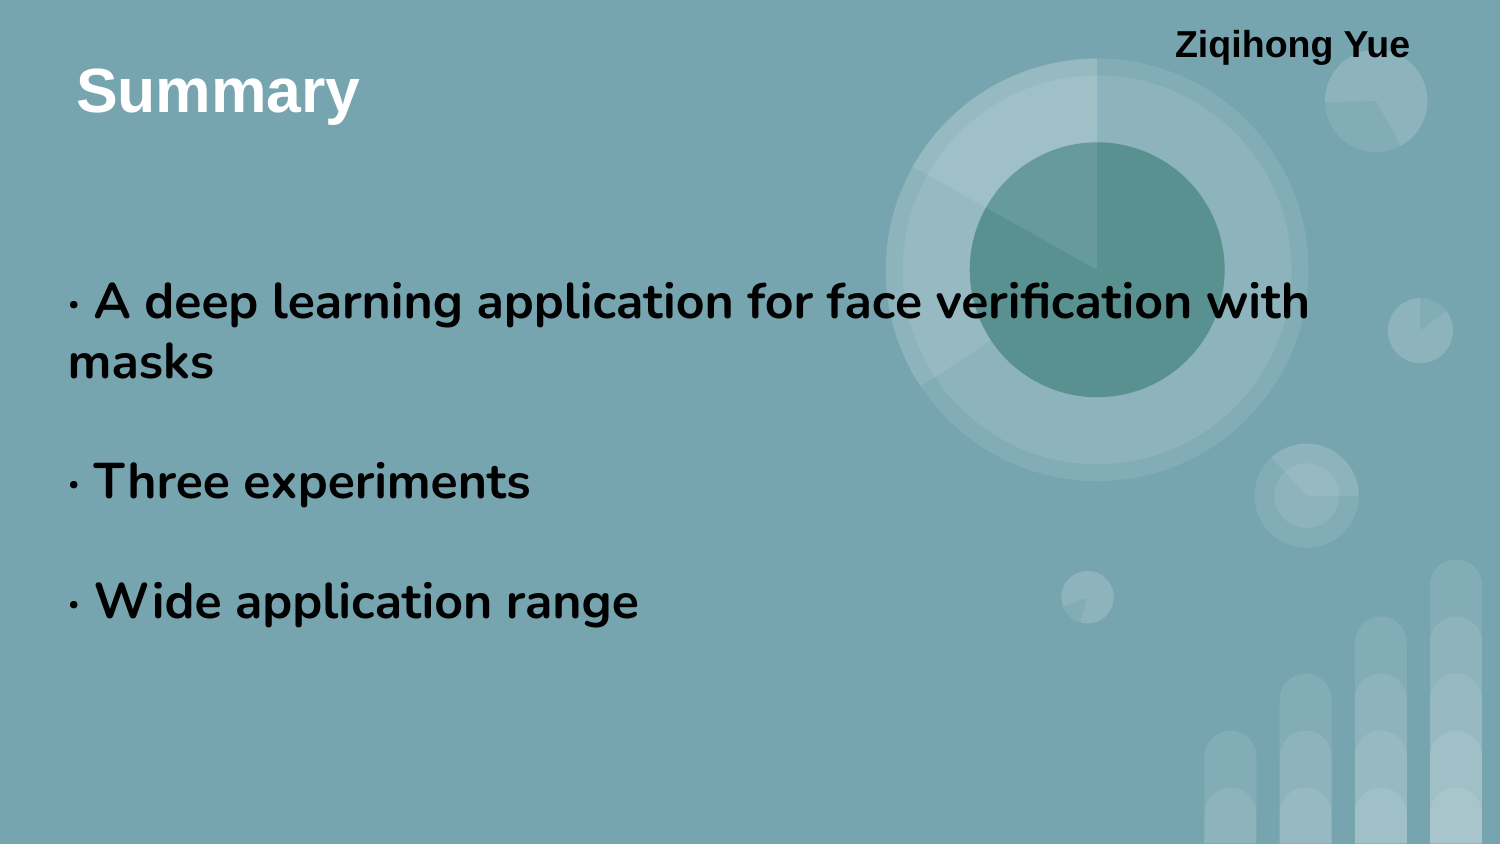

Ziqihong Yue
# Summary
· A deep learning application for face verification with masks

· Three experiments

· Wide application range